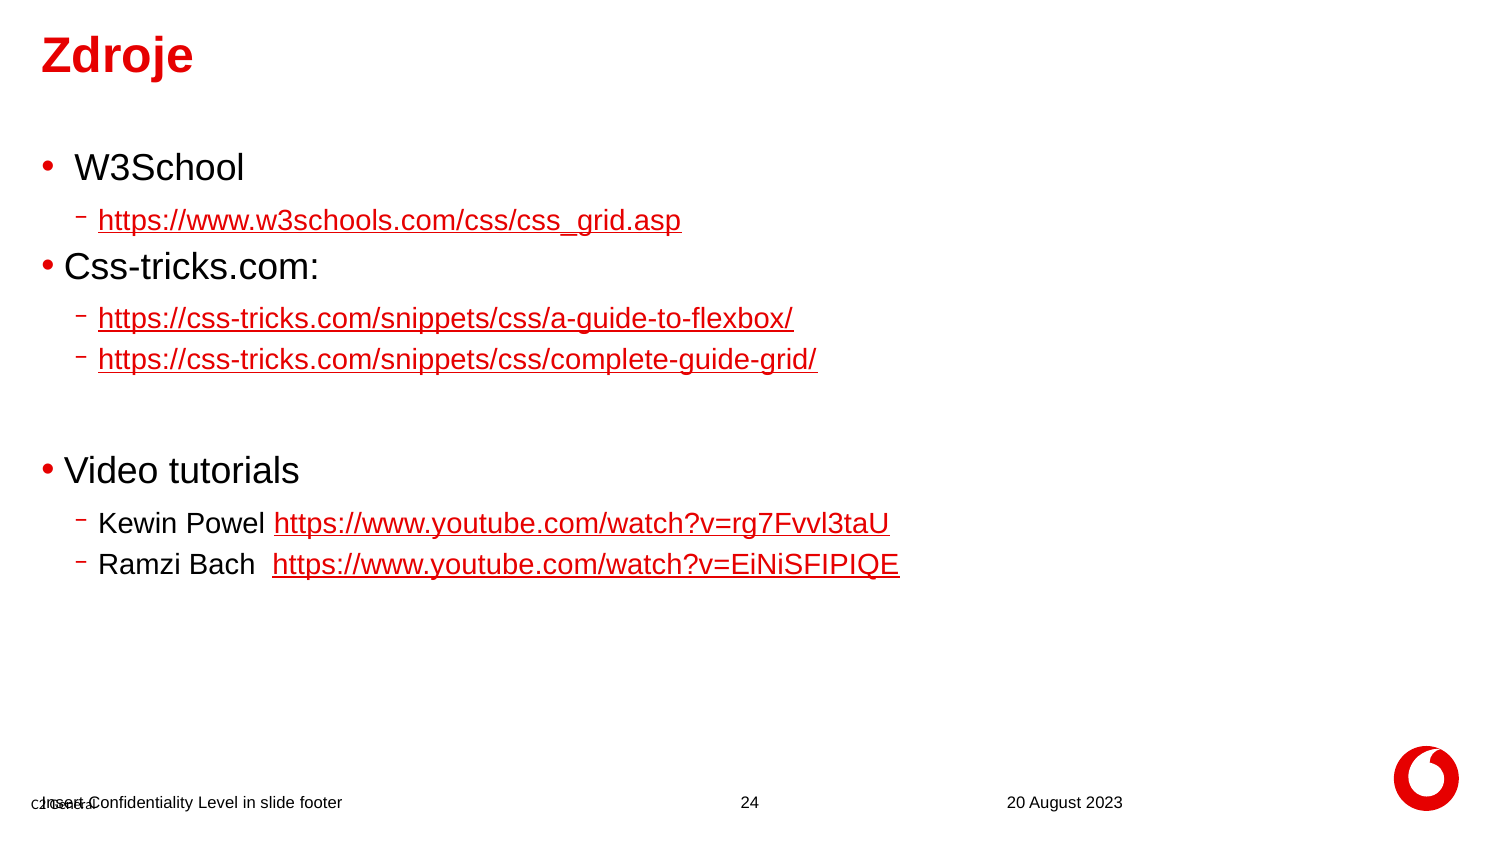

# Zdroje
 W3School
https://www.w3schools.com/css/css_grid.asp
Css-tricks.com:
https://css-tricks.com/snippets/css/a-guide-to-flexbox/
https://css-tricks.com/snippets/css/complete-guide-grid/

Video tutorials
Kewin Powel https://www.youtube.com/watch?v=rg7Fvvl3taU
Ramzi Bach  https://www.youtube.com/watch?v=EiNiSFIPIQE

Insert Confidentiality Level in slide footer
20 August 2023
24